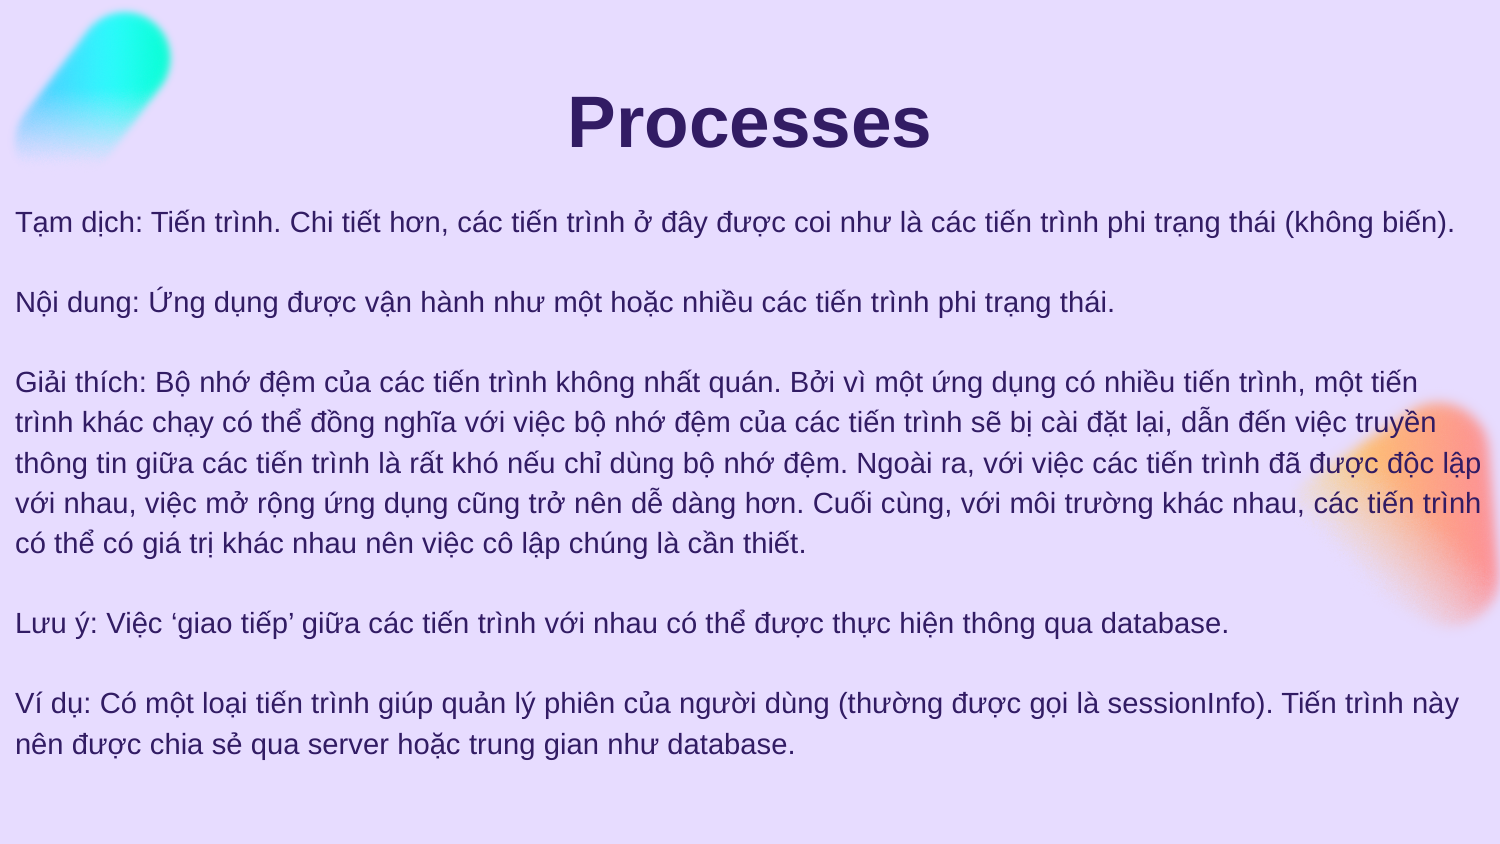

# Processes
Tạm dịch: Tiến trình. Chi tiết hơn, các tiến trình ở đây được coi như là các tiến trình phi trạng thái (không biến).

Nội dung: Ứng dụng được vận hành như một hoặc nhiều các tiến trình phi trạng thái.

Giải thích: Bộ nhớ đệm của các tiến trình không nhất quán. Bởi vì một ứng dụng có nhiều tiến trình, một tiến trình khác chạy có thể đồng nghĩa với việc bộ nhớ đệm của các tiến trình sẽ bị cài đặt lại, dẫn đến việc truyền thông tin giữa các tiến trình là rất khó nếu chỉ dùng bộ nhớ đệm. Ngoài ra, với việc các tiến trình đã được độc lập với nhau, việc mở rộng ứng dụng cũng trở nên dễ dàng hơn. Cuối cùng, với môi trường khác nhau, các tiến trình có thể có giá trị khác nhau nên việc cô lập chúng là cần thiết.

Lưu ý: Việc ‘giao tiếp’ giữa các tiến trình với nhau có thể được thực hiện thông qua database.

Ví dụ: Có một loại tiến trình giúp quản lý phiên của người dùng (thường được gọi là sessionInfo). Tiến trình này nên được chia sẻ qua server hoặc trung gian như database.